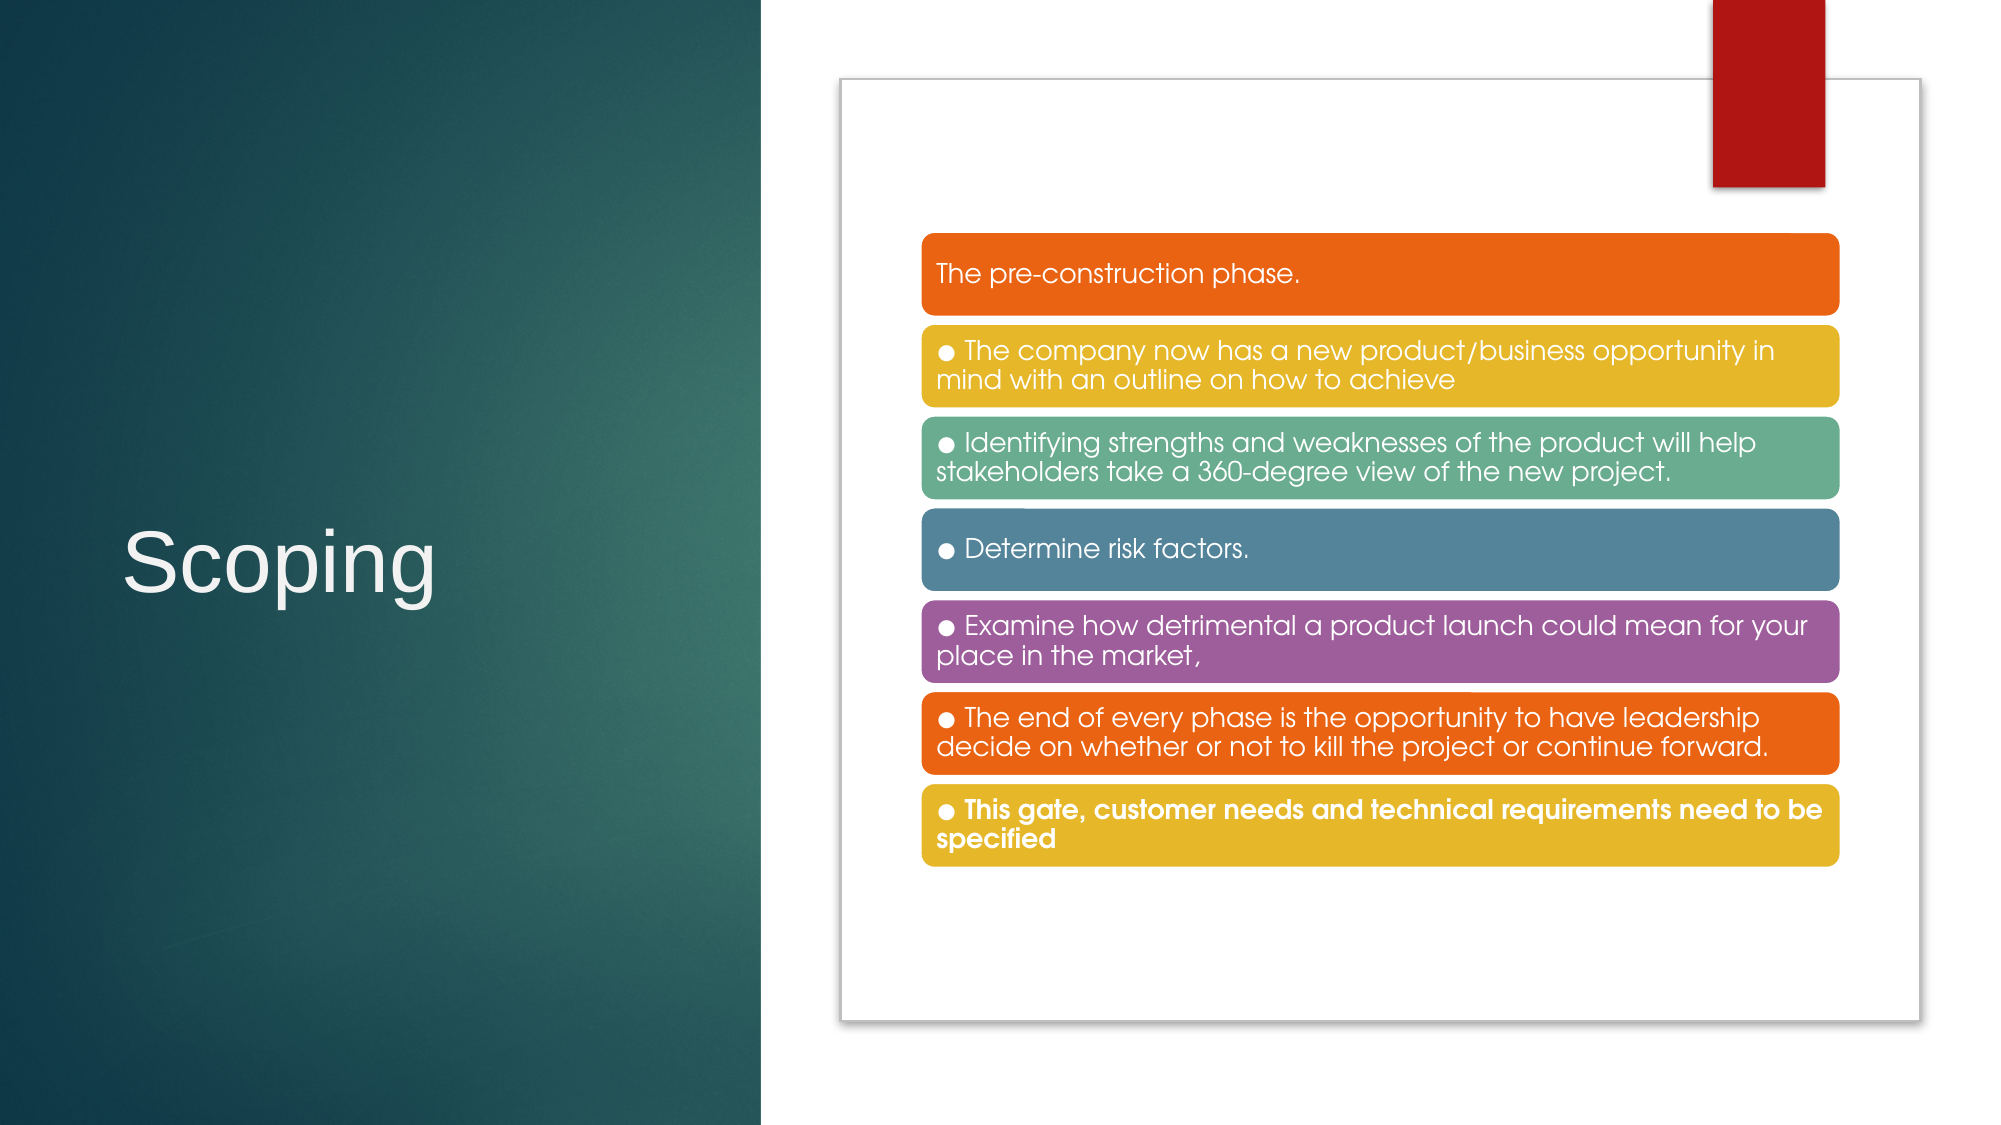

The pre-construction phase.
● The company now has a new product/business opportunity in mind with an outline on how to achieve
● Identifying strengths and weaknesses of the product will help stakeholders take a 360-degree view of the new project.
● Determine risk factors.
● Examine how detrimental a product launch could mean for your place in the market,
● The end of every phase is the opportunity to have leadership decide on whether or not to kill the project or continue forward.
● This gate, customer needs and technical requirements need to be specified
# Scoping